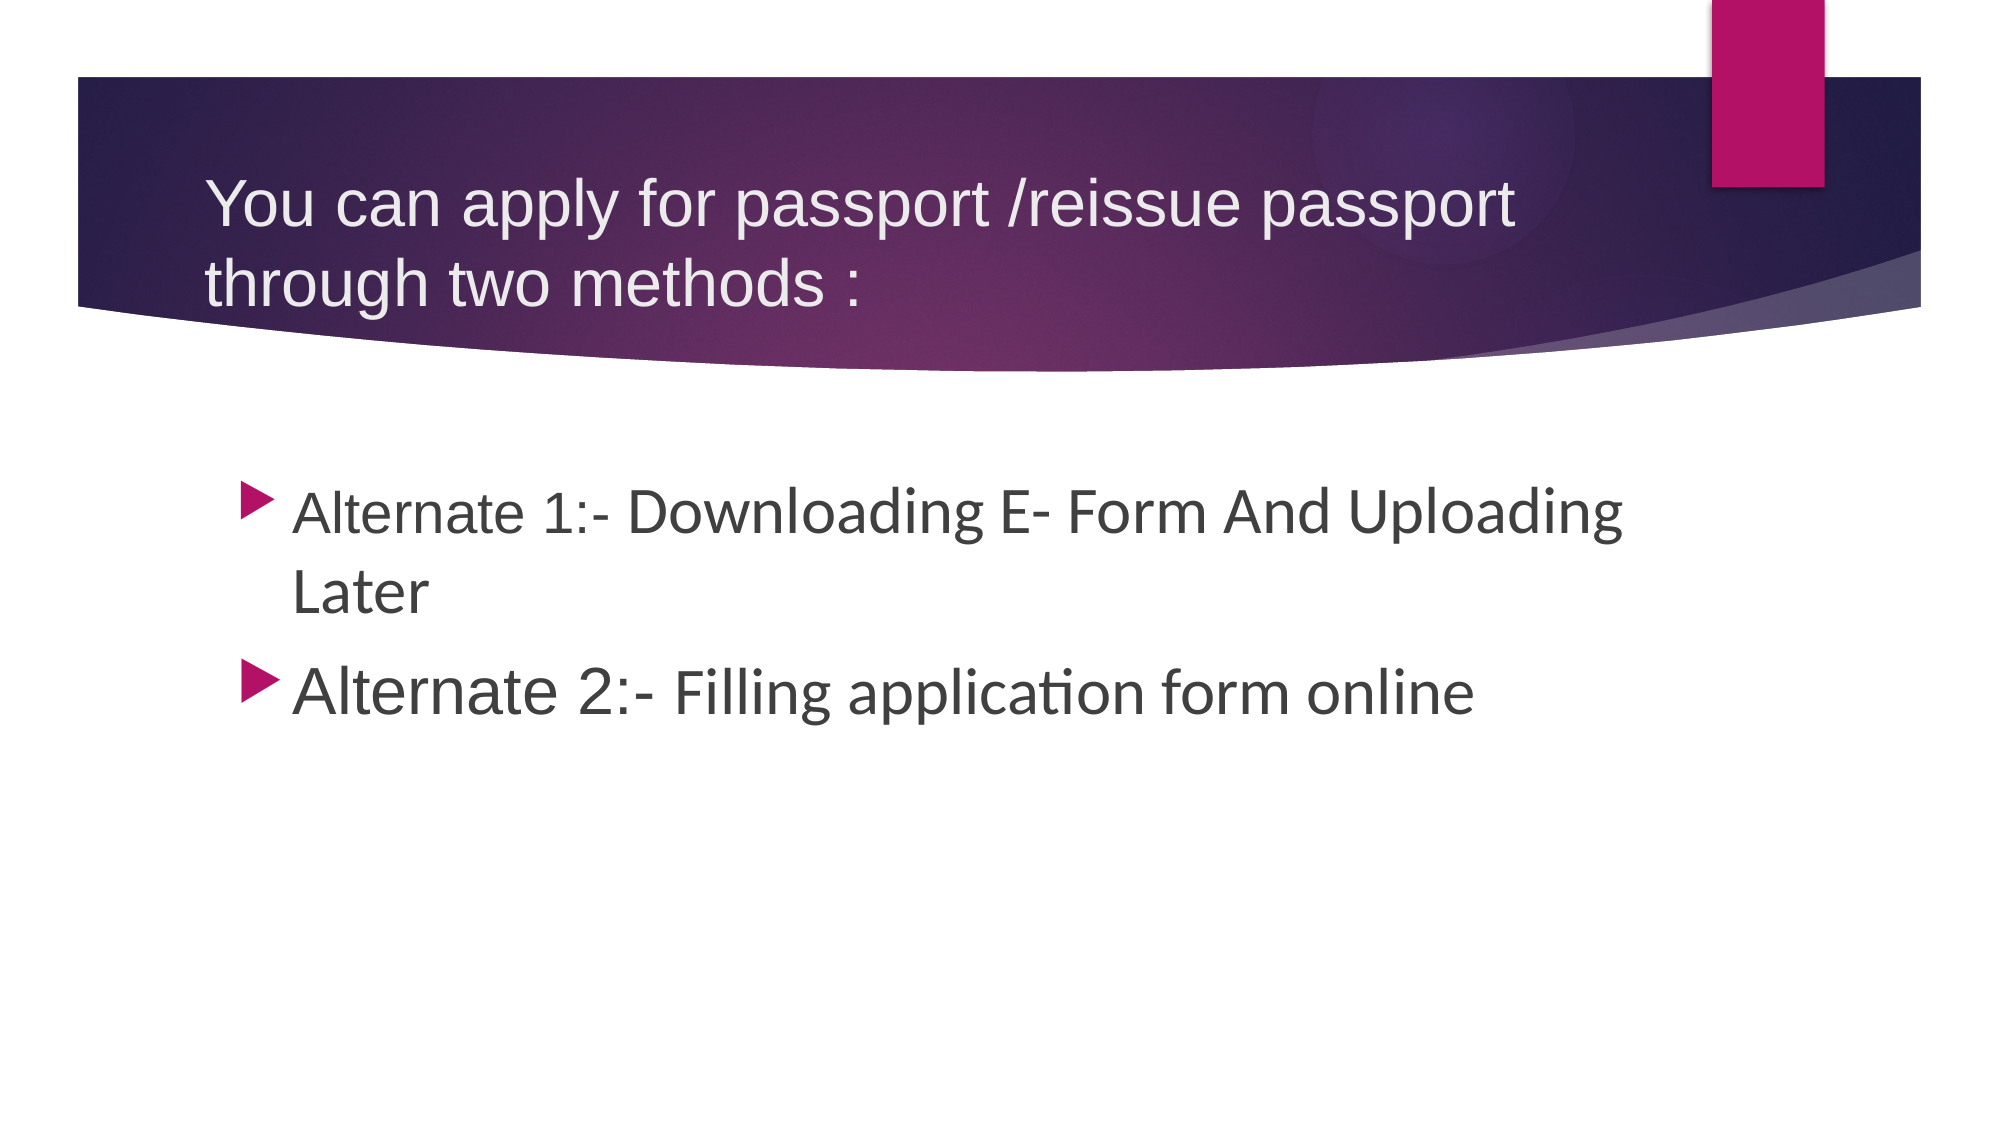

# You can apply for passport /reissue passport through two methods :
Alternate 1:- Downloading E- Form And Uploading Later
Alternate 2:- Filling application form online